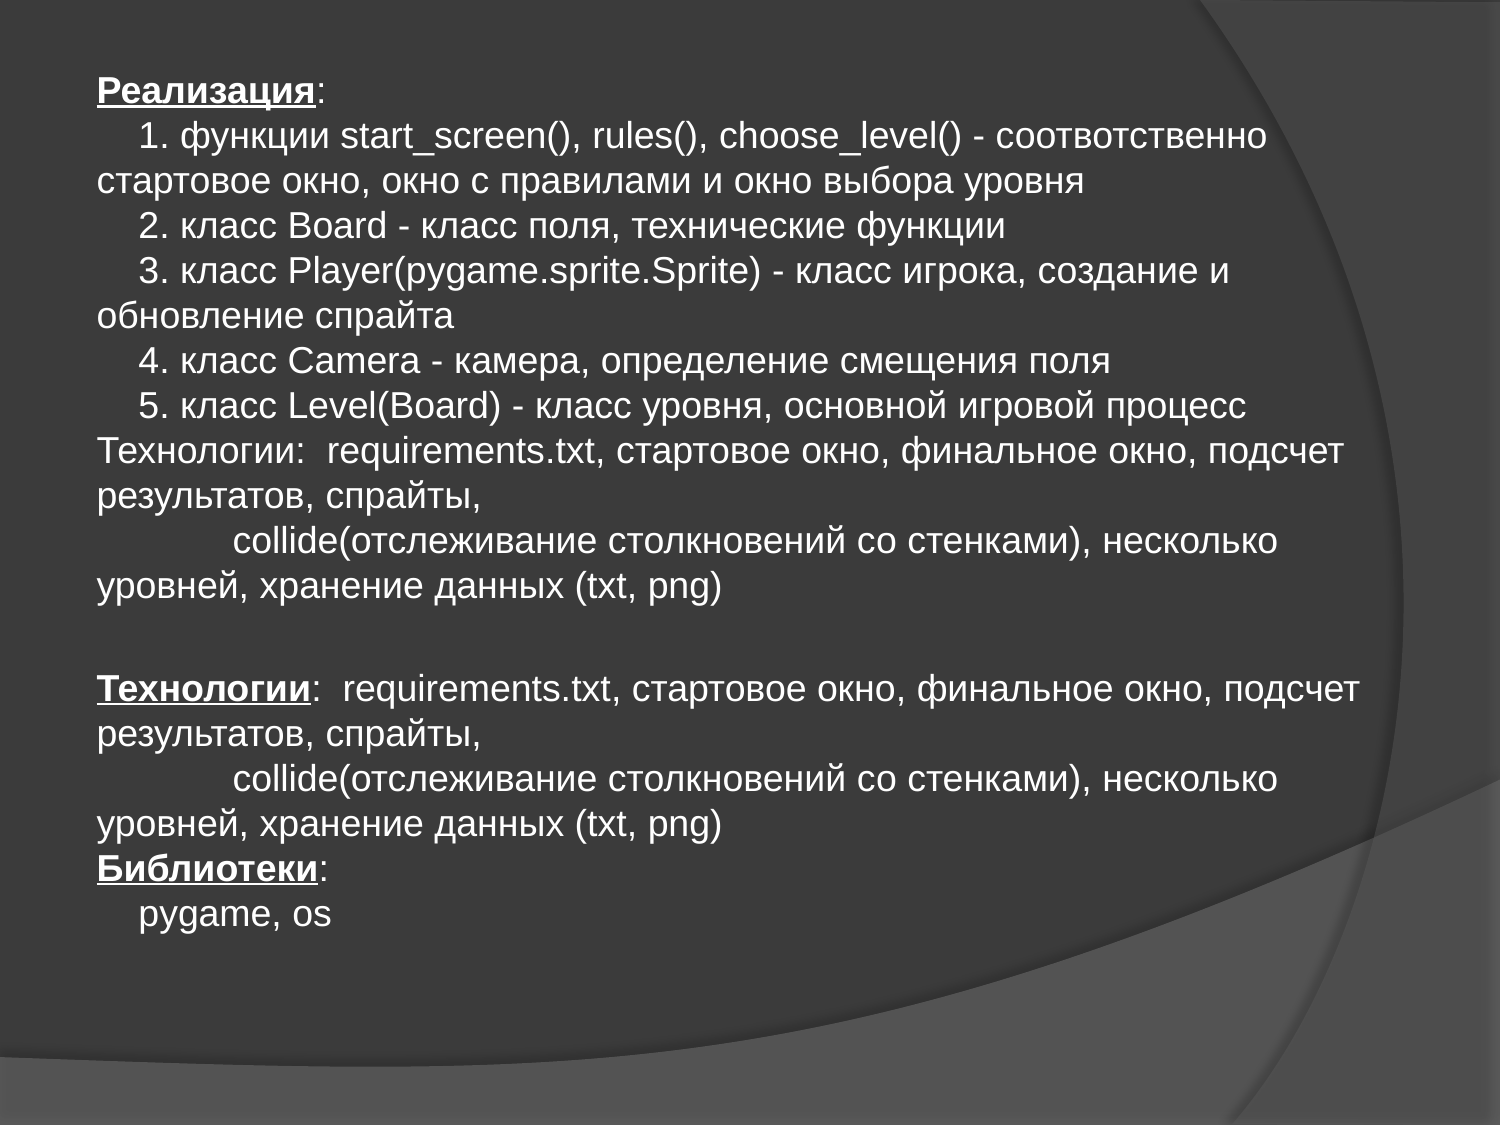

Реализация:
    1. функции start_screen(), rules(), choose_level() - соотвотственно стартовое окно, окно с правилами и окно выбора уровня
    2. класс Board - класс поля, технические функции
    3. класс Player(pygame.sprite.Sprite) - класс игрока, создание и обновление спрайта
    4. класс Camera - камера, определение смещения поля
    5. класс Level(Board) - класс уровня, основной игровой процесс
Технологии:  requirements.txt, стартовое окно, финальное окно, подсчет результатов, спрайты,
             collide(отслеживание столкновений со стенками), несколько уровней, хранение данных (txt, png)
Технологии:  requirements.txt, стартовое окно, финальное окно, подсчет результатов, спрайты,
             collide(отслеживание столкновений со стенками), несколько уровней, хранение данных (txt, png)
Библиотеки:
    pygame, os